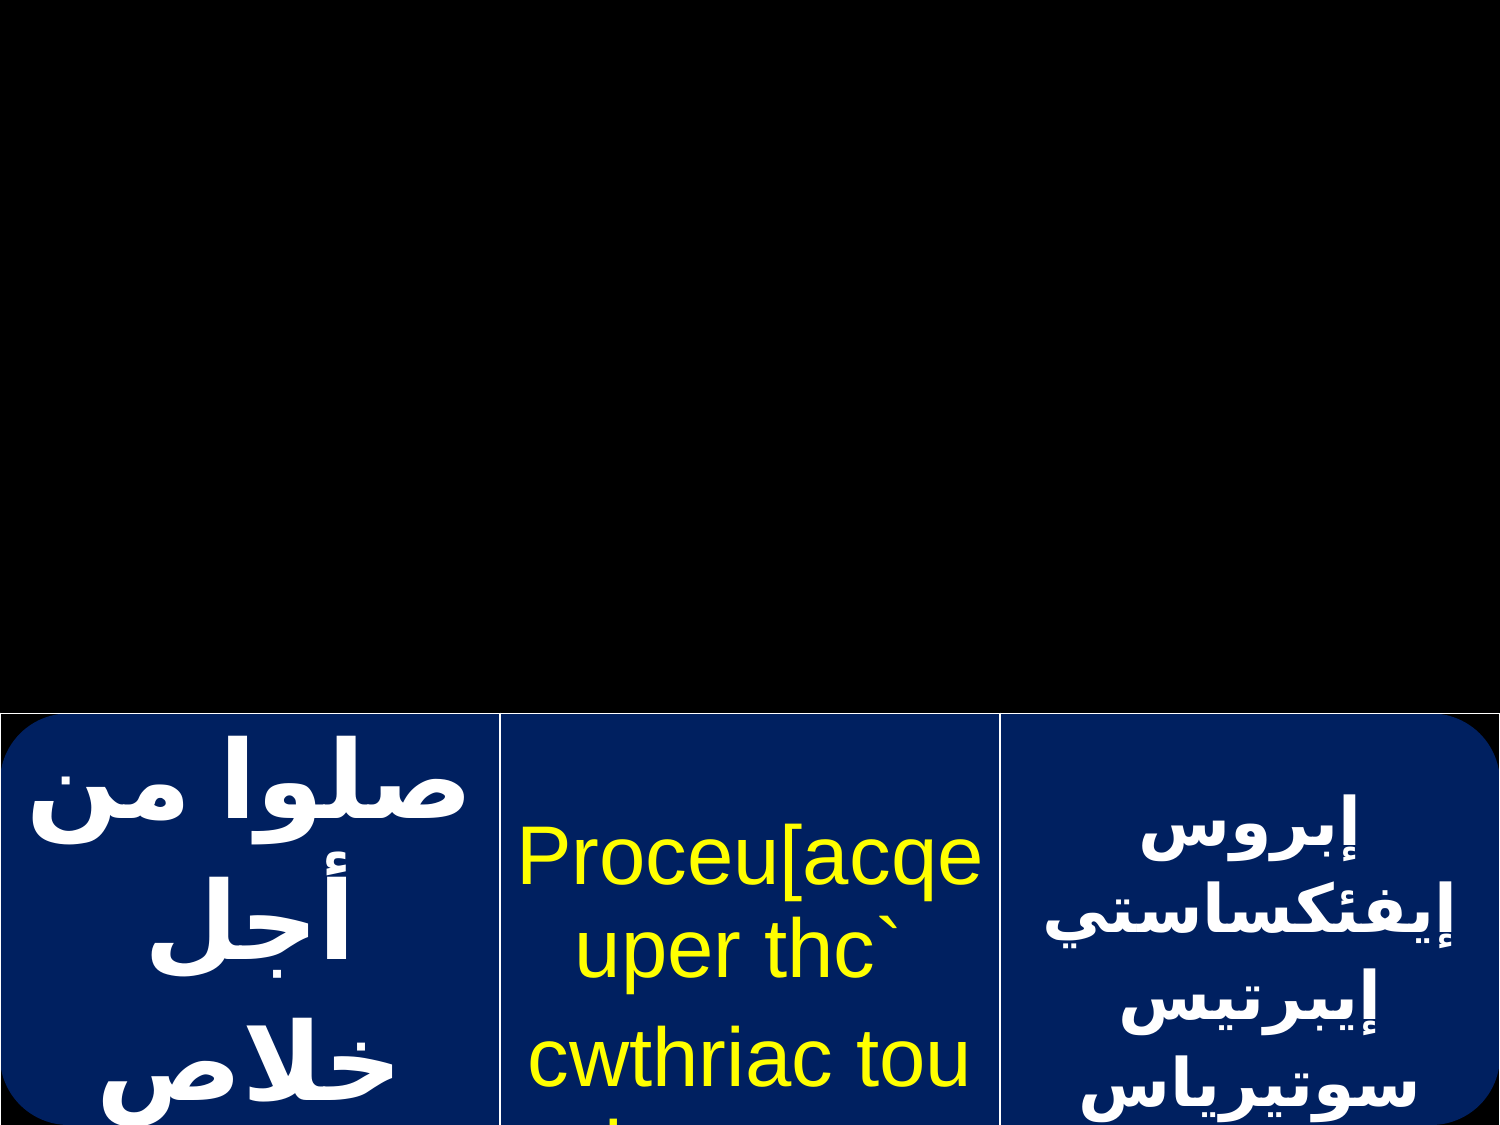

| صلوا من أجل خلاص العالم | Proceu[acqe `uper thc cwthriac tou kocmou | إبروس إيفئكساستي إيبرتيس سوتيرياس طوكوزمو |
| --- | --- | --- |